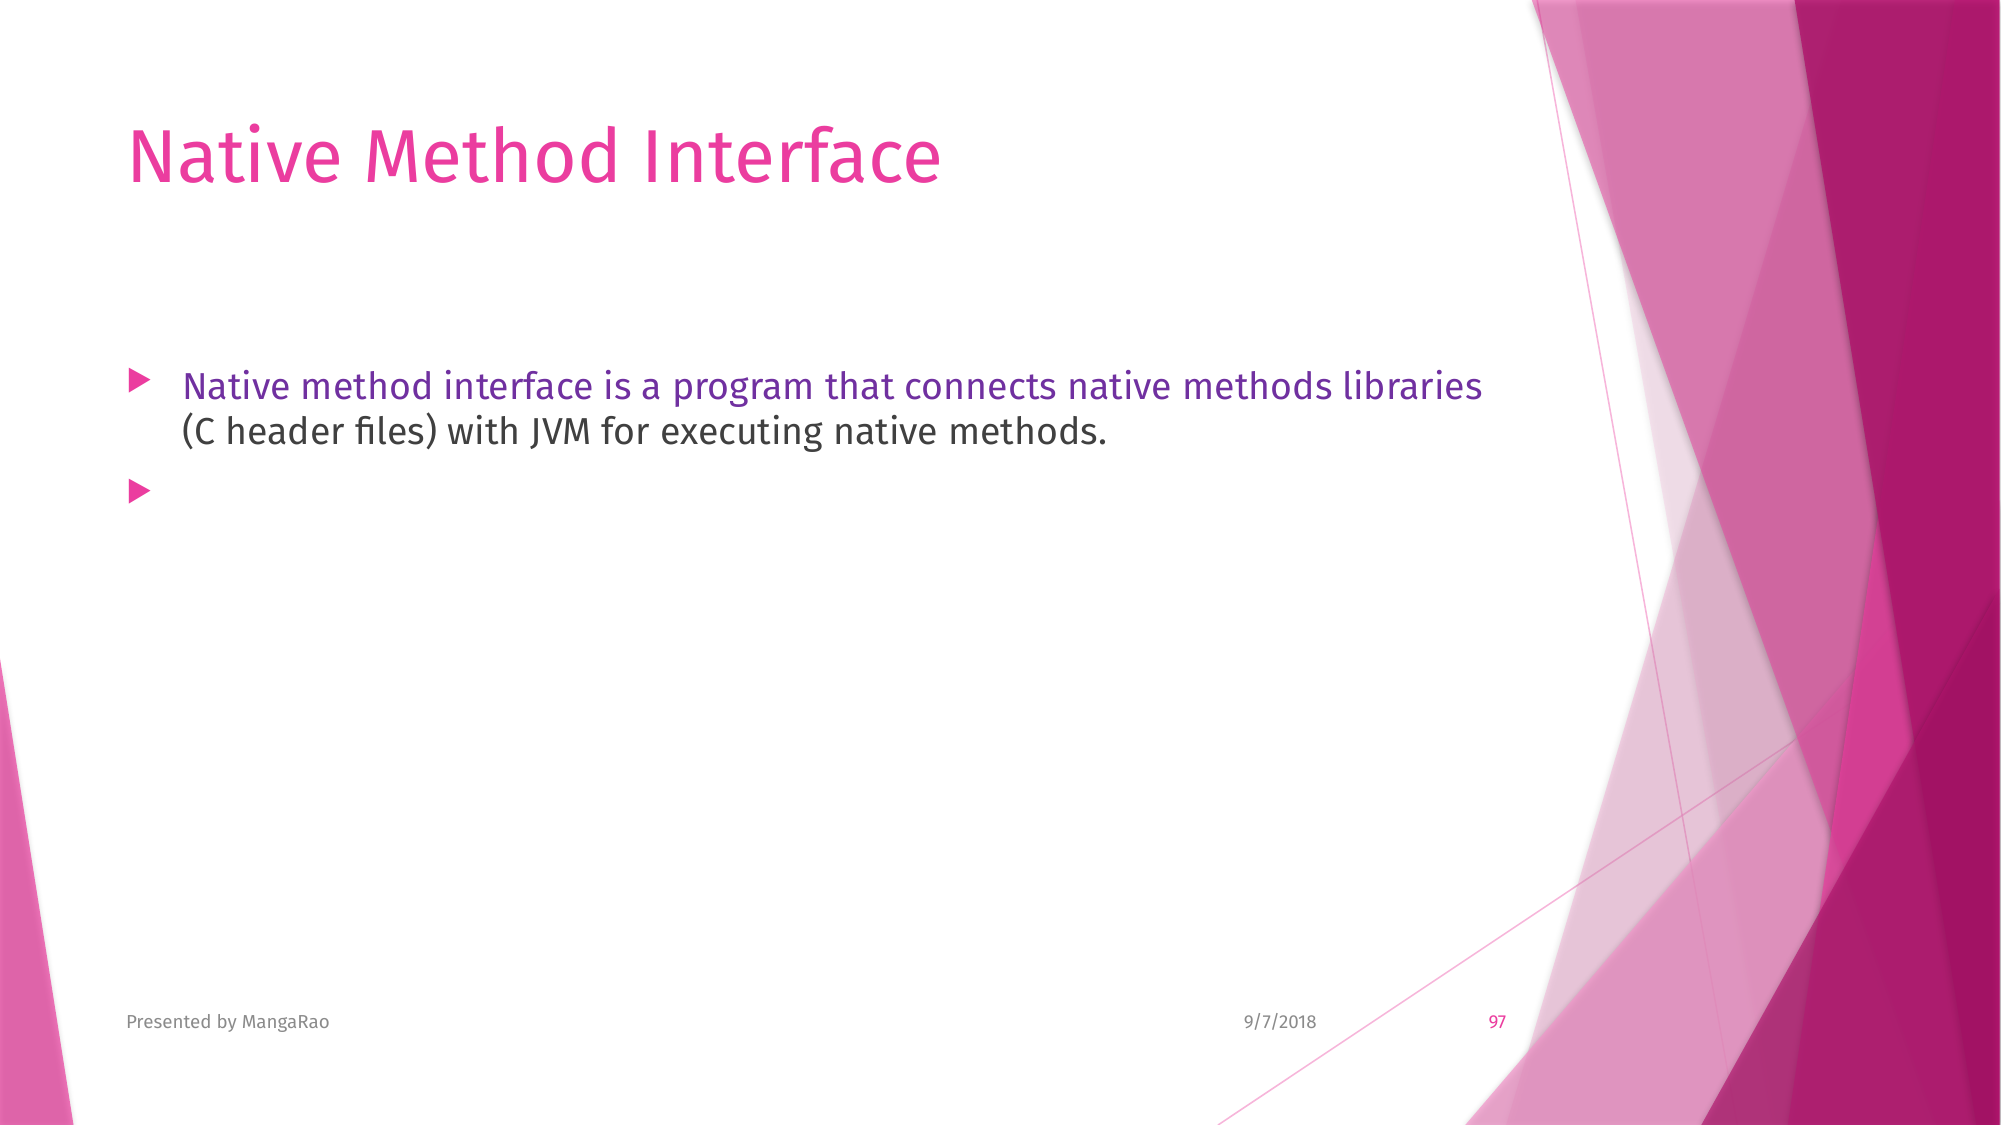

# Native Method Interface
Native method interface is a program that connects native methods libraries (C header files) with JVM for executing native methods.

Presented by MangaRao
9/7/2018
97